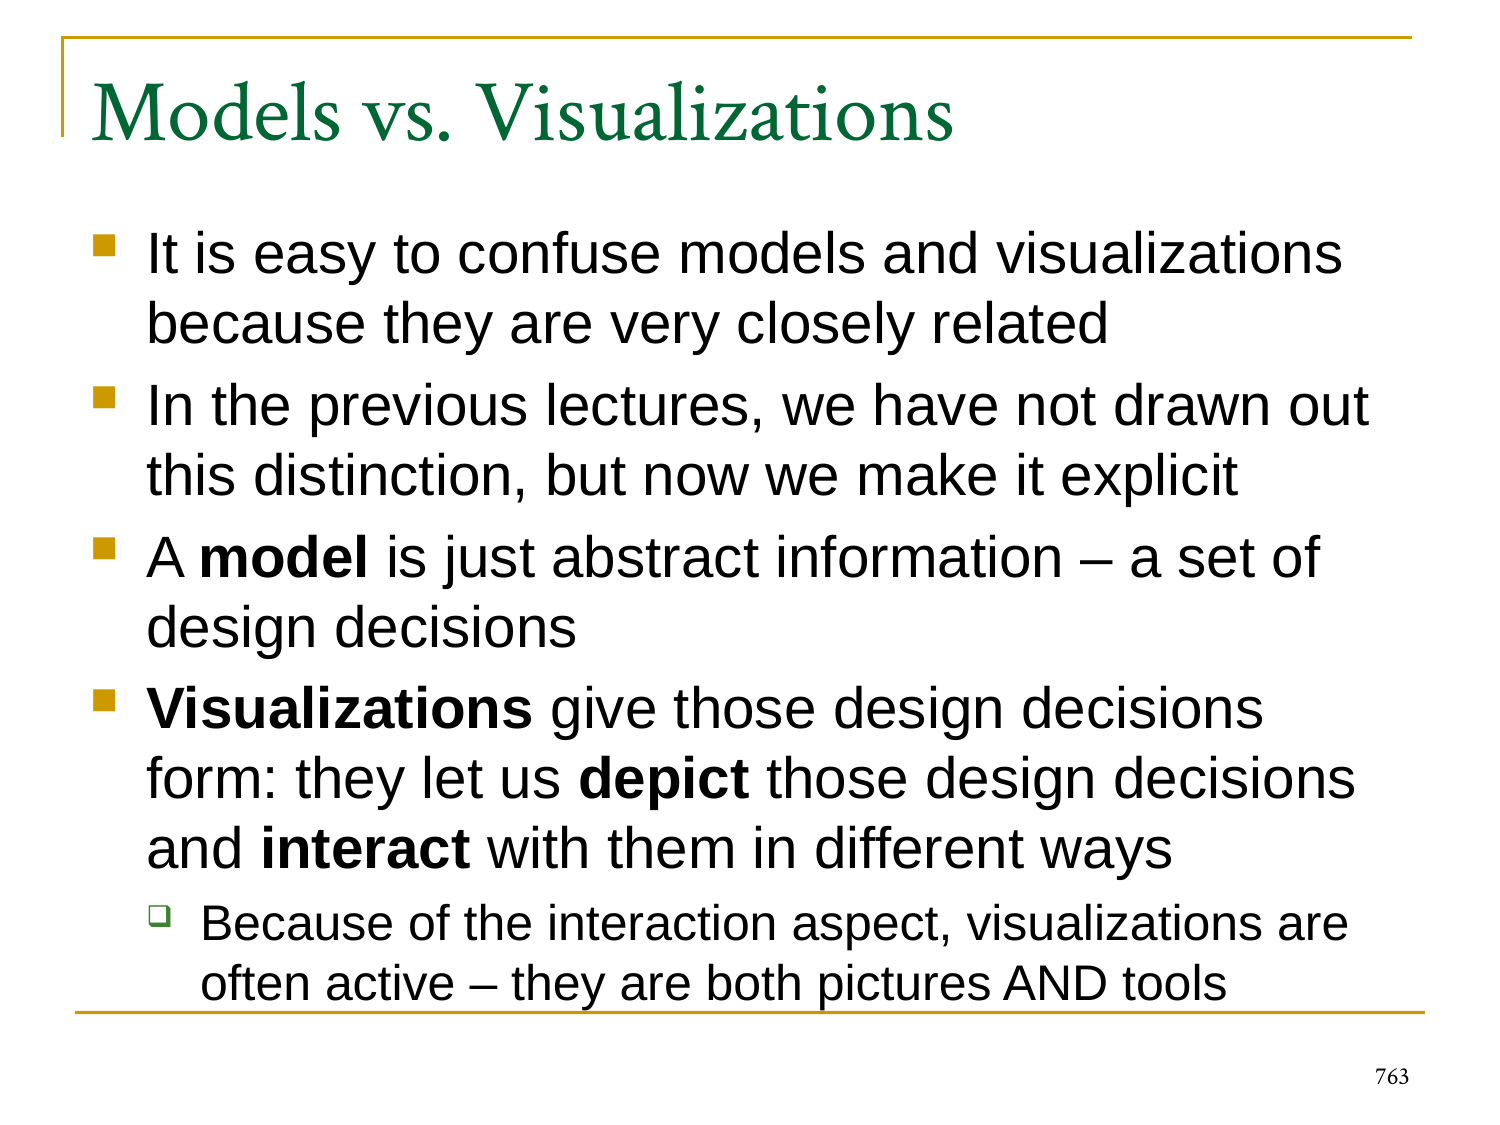

# Models vs. Visualizations
It is easy to confuse models and visualizations because they are very closely related
In the previous lectures, we have not drawn out this distinction, but now we make it explicit
A model is just abstract information – a set of design decisions
Visualizations give those design decisions form: they let us depict those design decisions and interact with them in different ways
Because of the interaction aspect, visualizations are often active – they are both pictures AND tools

763